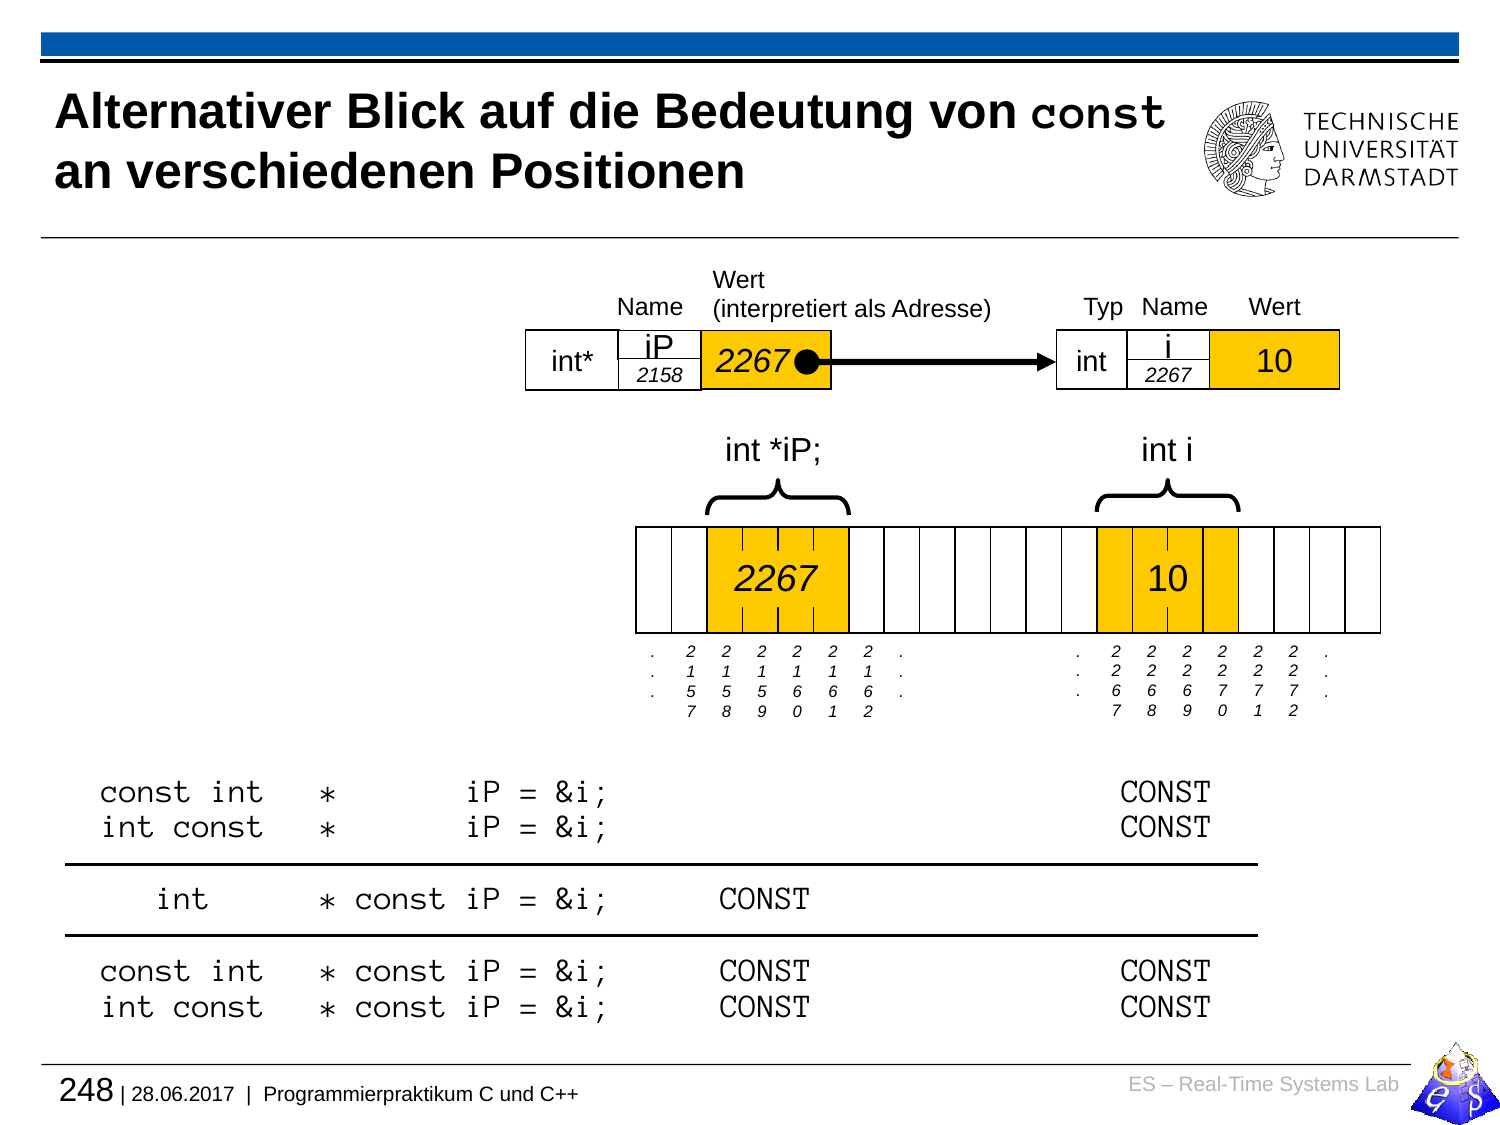

# Alternativer Blick auf die Bedeutung von const an verschiedenen Positionen
Wert
(interpretiert als Adresse)
Name
int*
iP
2267
2158
Typ
Name
Wert
int
i
10
2267

int *iP;
int i

2267
10
.
.
.
2
2
6
7
2
2
6
8
2
2
6
9
2
2
7
0
2
2
7
1
2
2
7
2
.
.
.
2
1
5
7
2
1
5
8
2
1
5
9
2
1
6
0
2
1
6
1
2
1
6
2
.
.
.
.
.
.
const int   *       iP = &i;                            CONST
int const   *       iP = &i;                            CONST

   int      * const iP = &i;      CONST

const int   * const iP = &i;      CONST                 CONST
int const   * const iP = &i;      CONST                 CONST